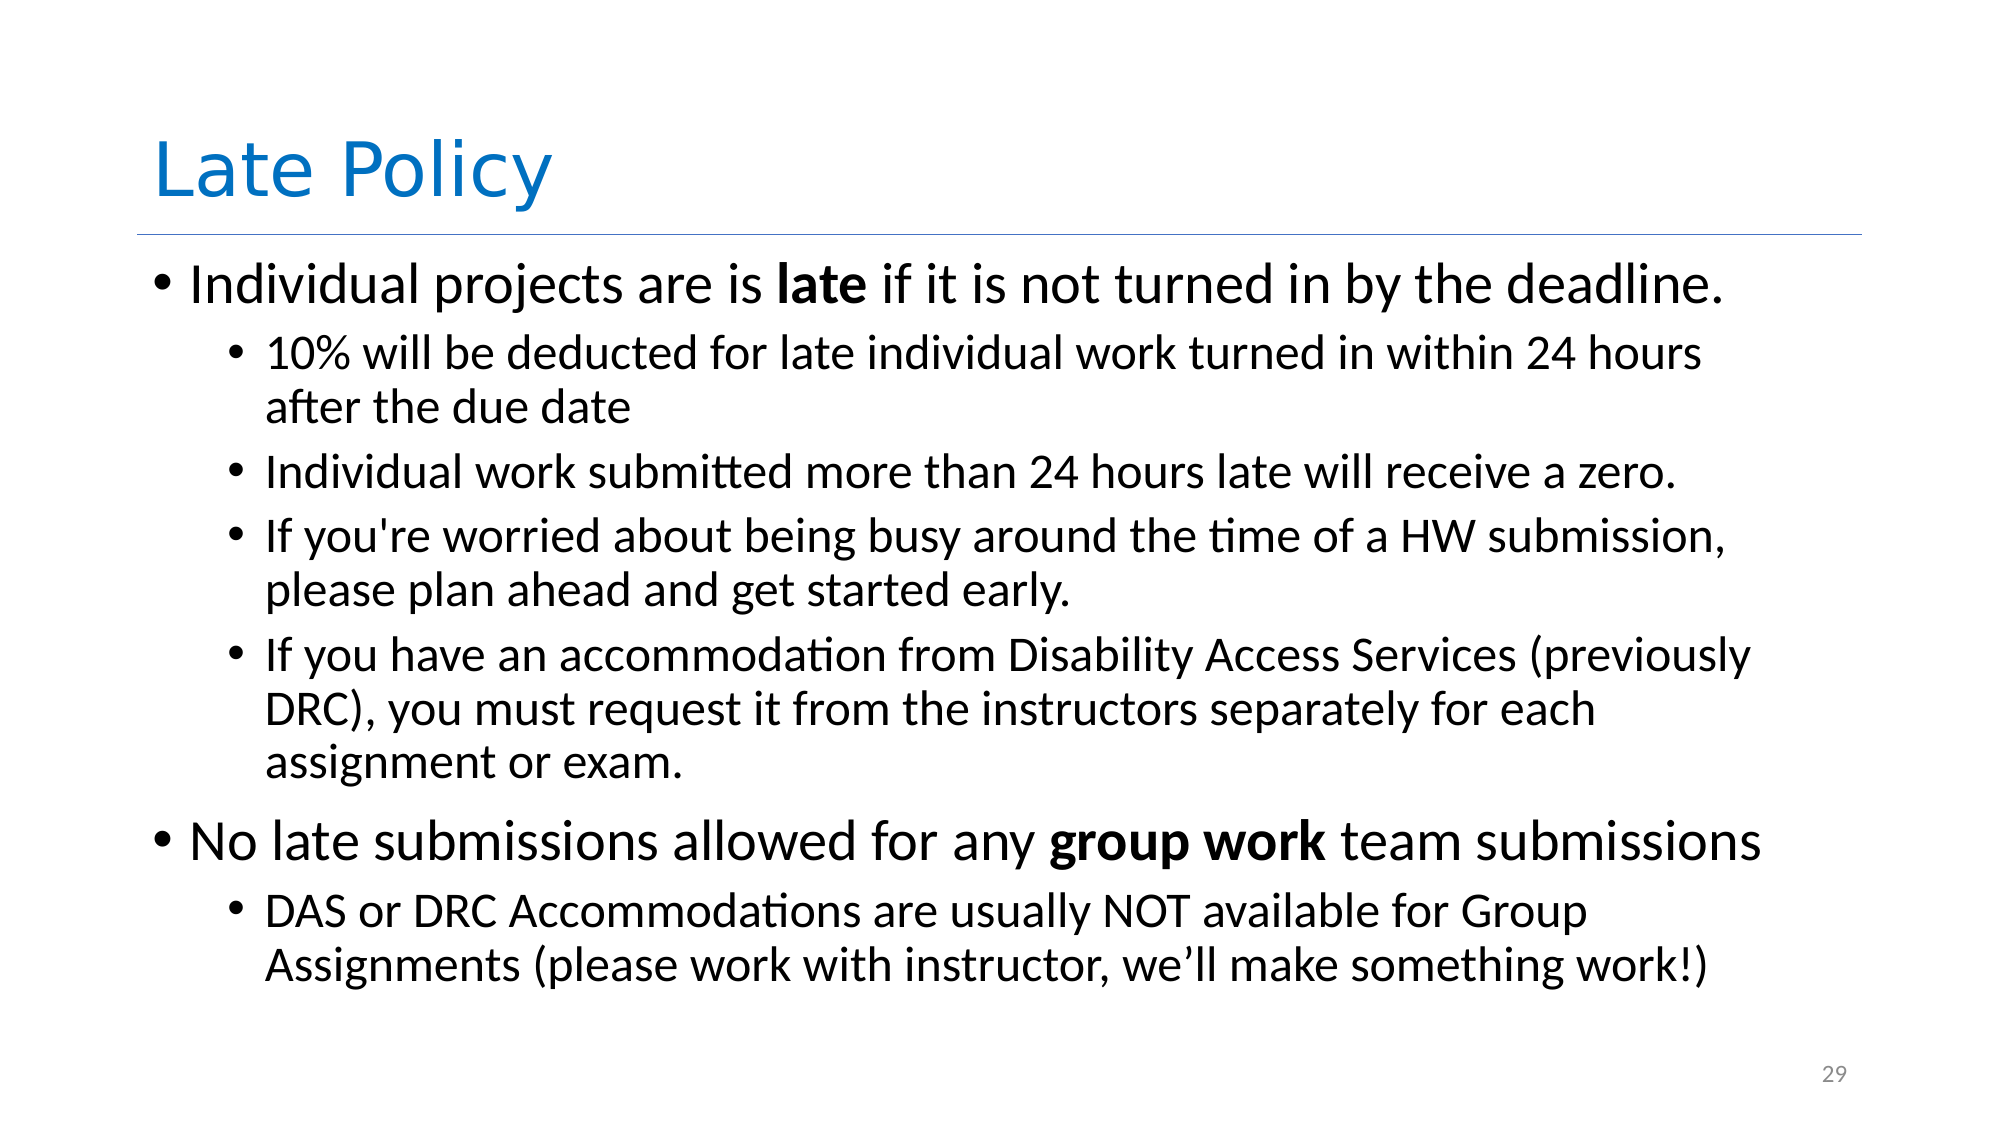

# Late Policy
Individual projects are is late if it is not turned in by the deadline.
10% will be deducted for late individual work turned in within 24 hours after the due date
Individual work submitted more than 24 hours late will receive a zero.
If you're worried about being busy around the time of a HW submission, please plan ahead and get started early.
If you have an accommodation from Disability Access Services (previously DRC), you must request it from the instructors separately for each assignment or exam.
No late submissions allowed for any group work team submissions
DAS or DRC Accommodations are usually NOT available for Group Assignments (please work with instructor, we’ll make something work!)
29